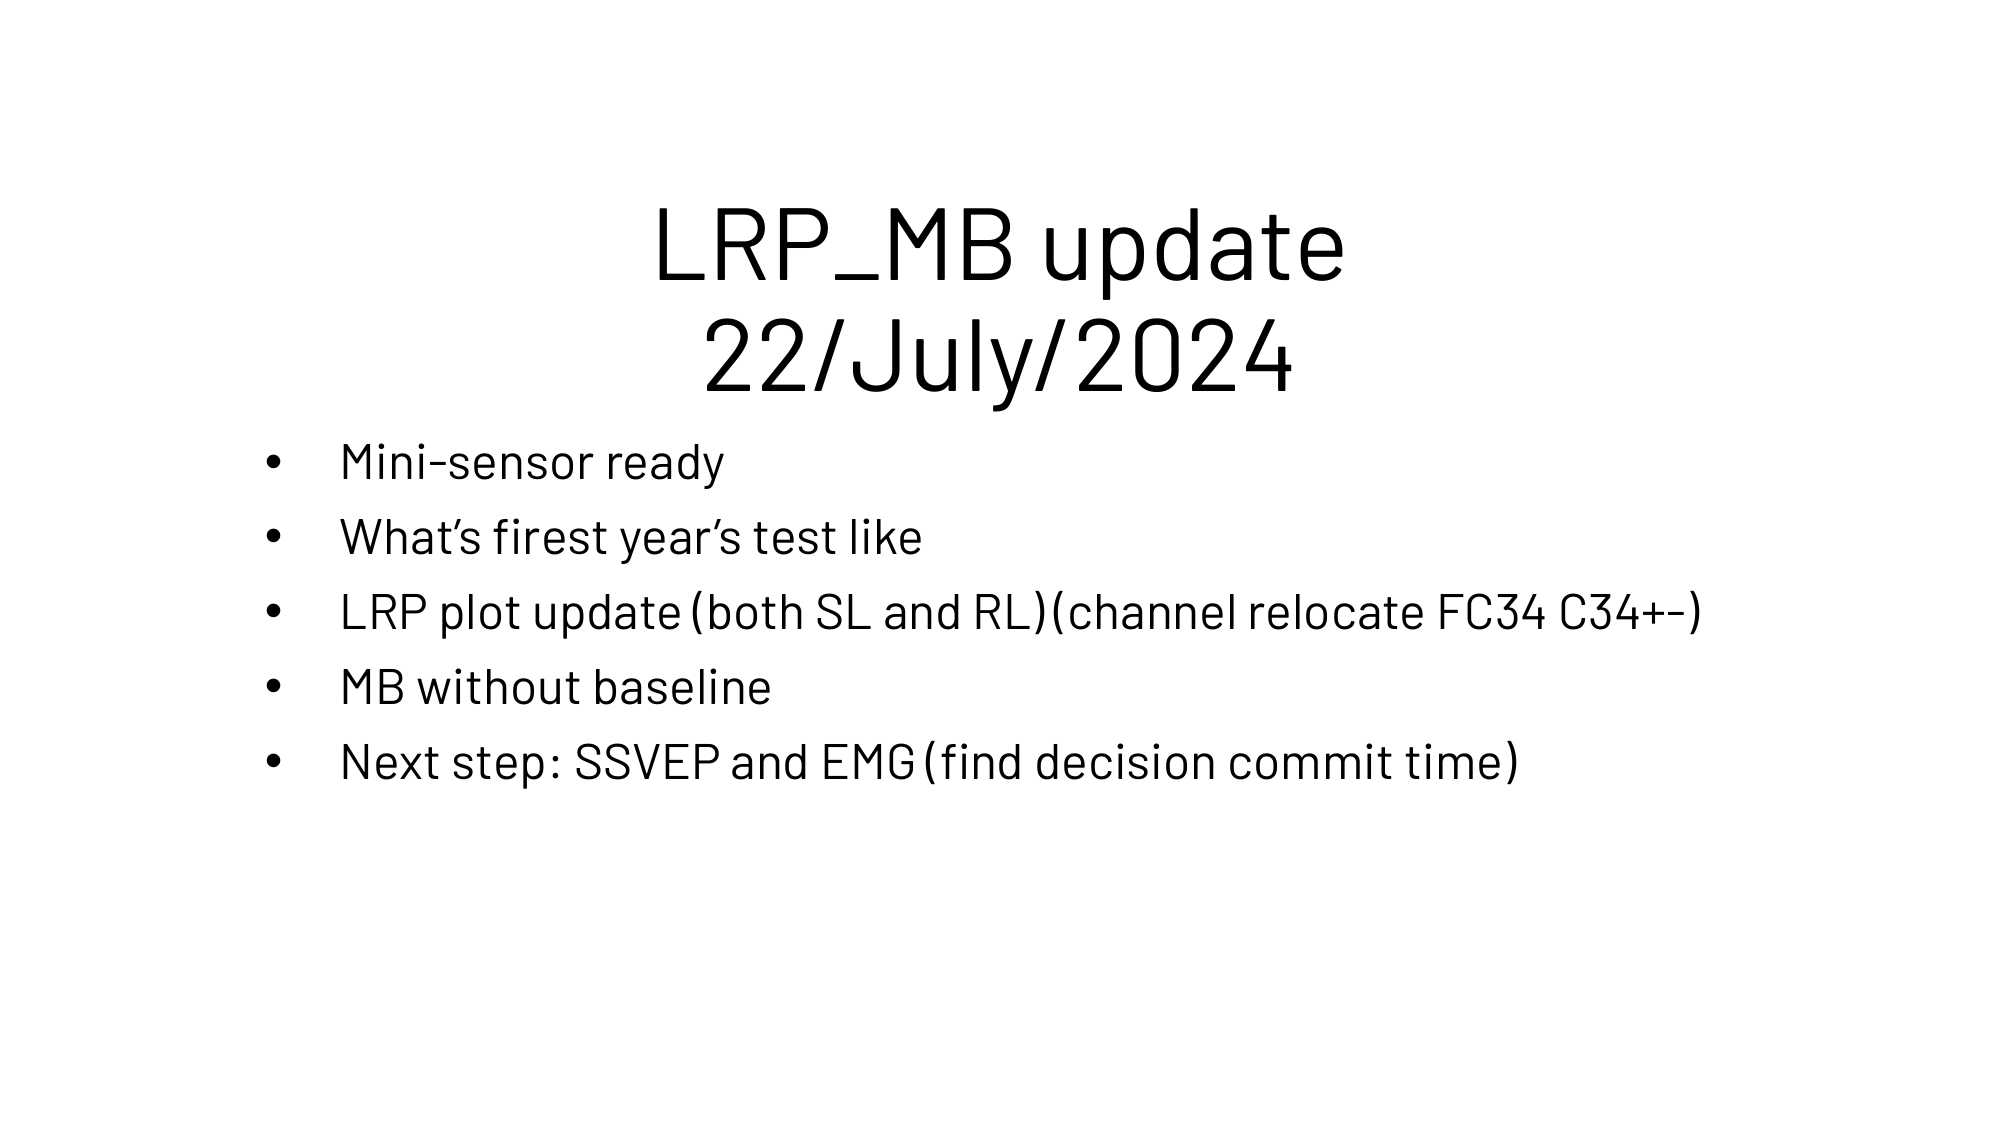

# LRP_MB update 22/July/2024
Mini-sensor ready
What’s firest year’s test like
LRP plot update (both SL and RL) (channel relocate FC34 C34+-)
MB without baseline
Next step: SSVEP and EMG (find decision commit time)